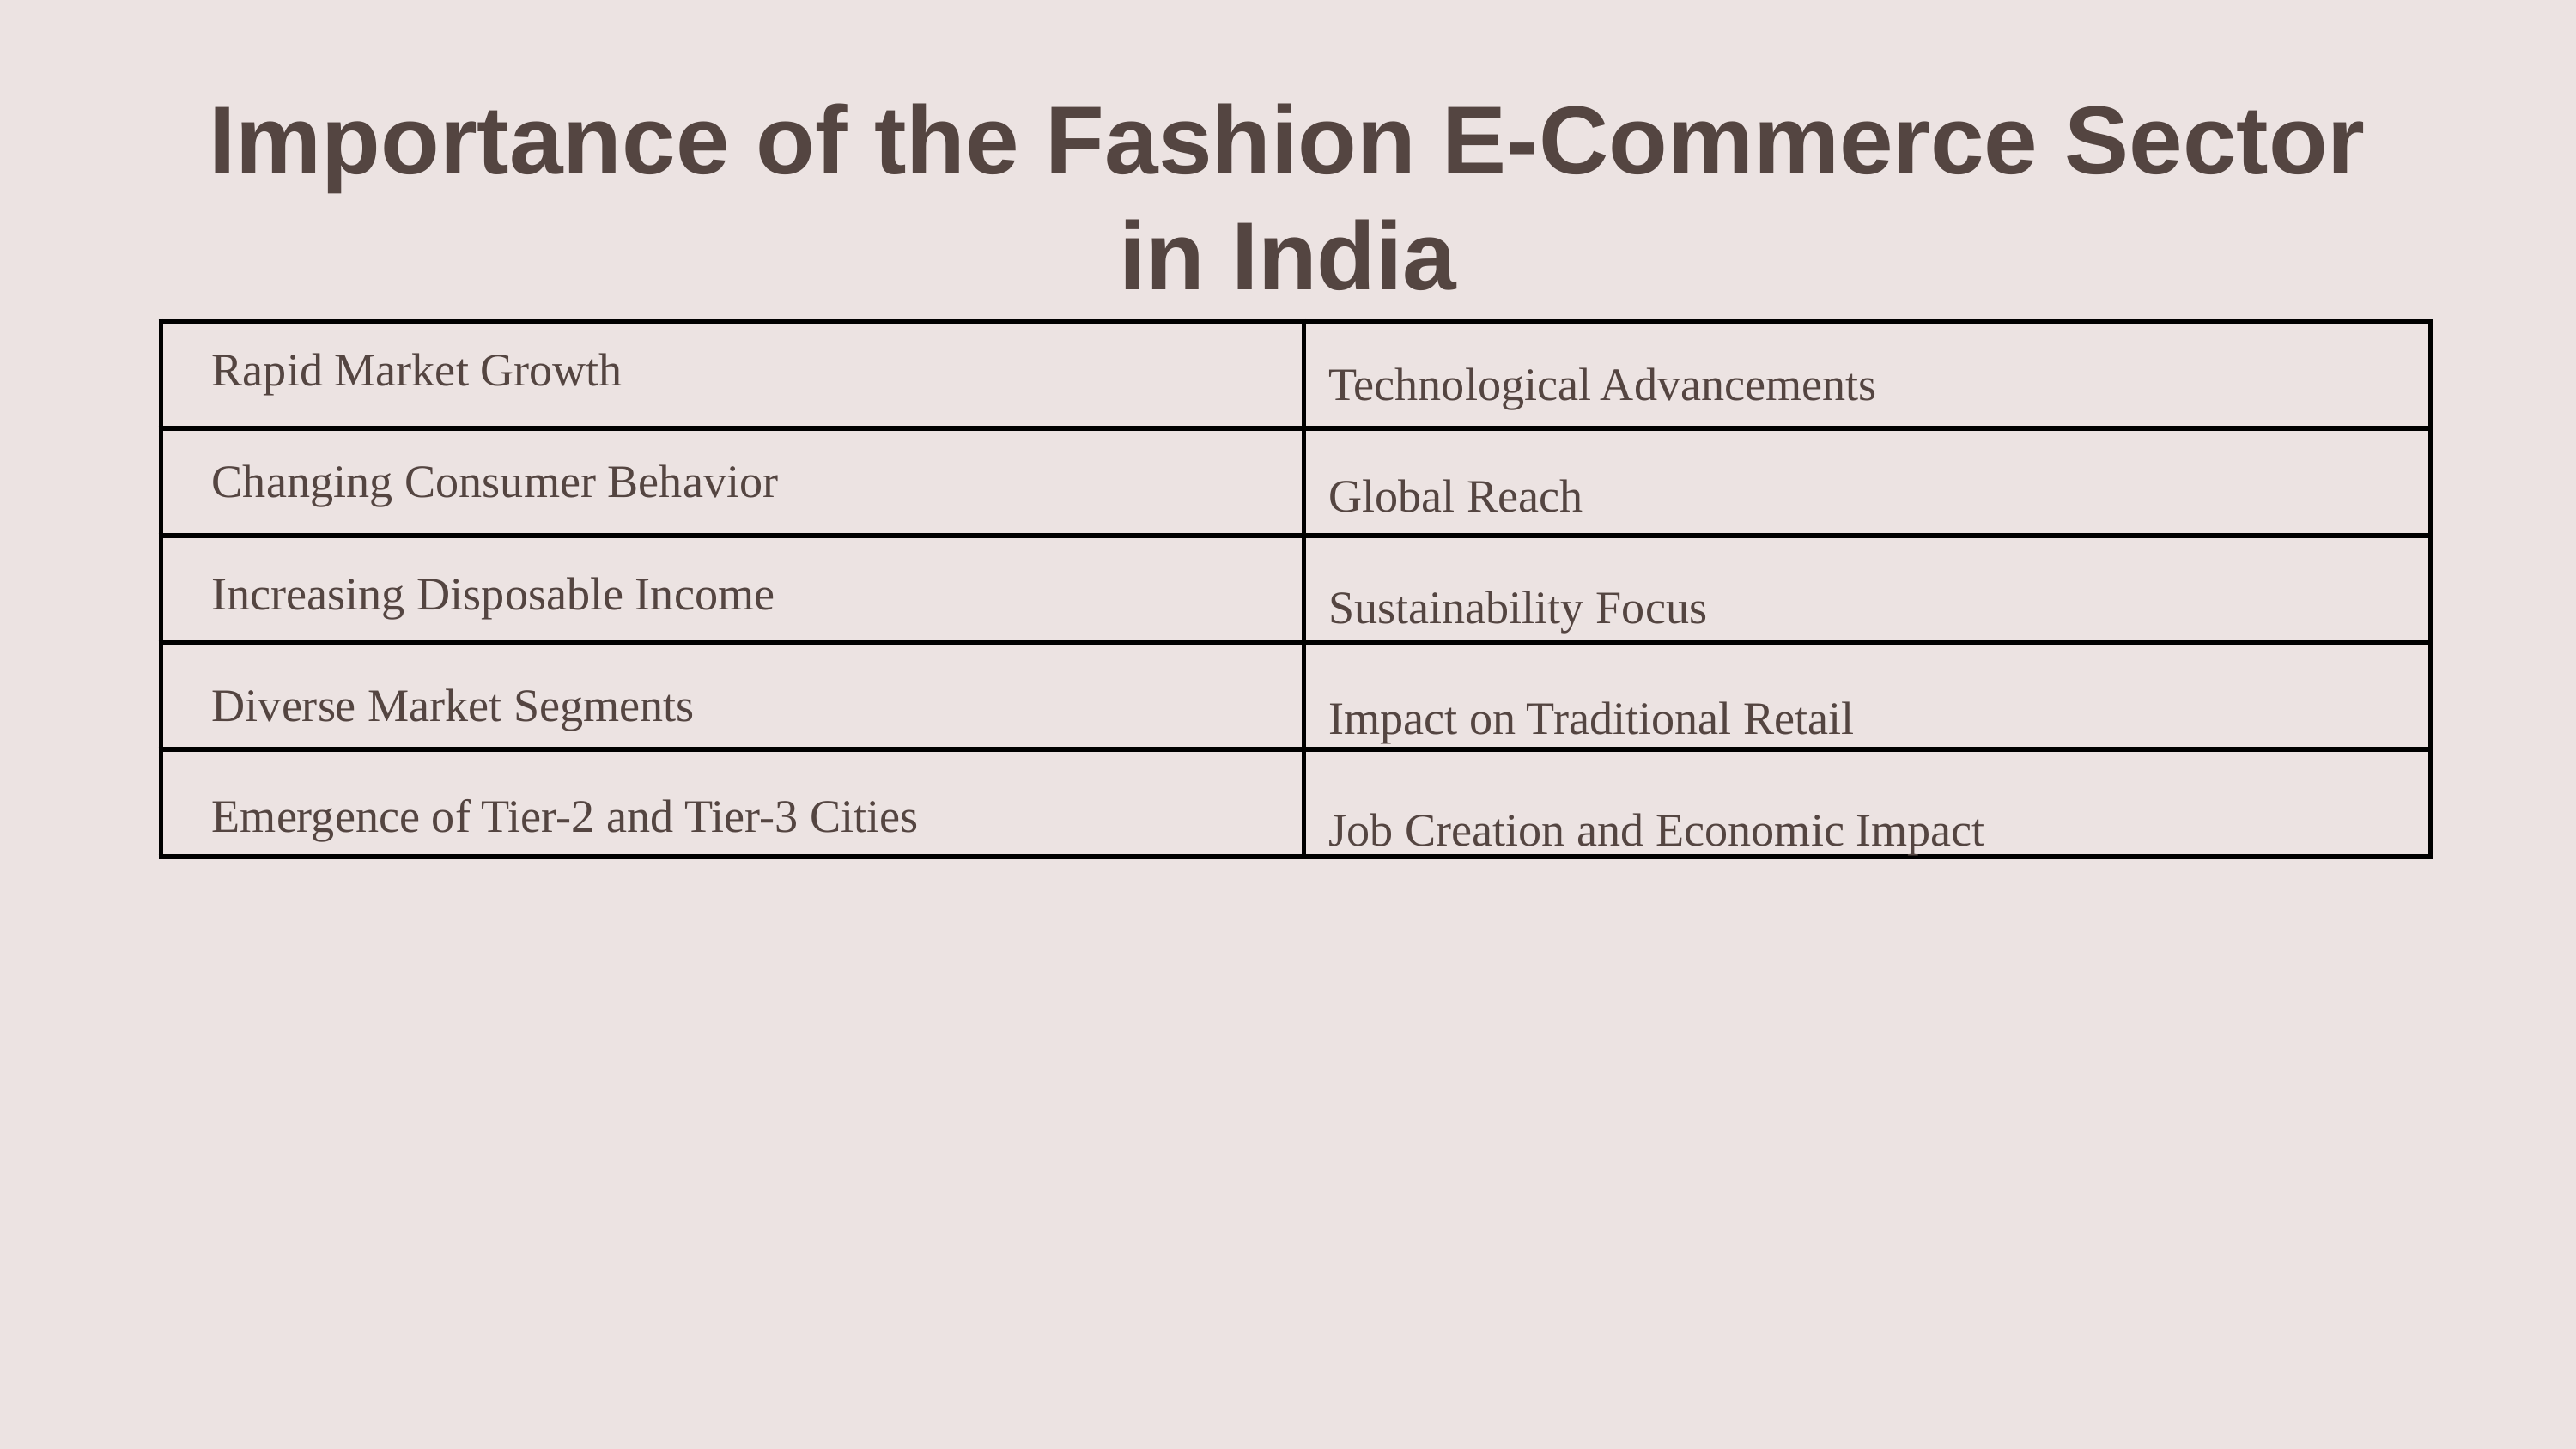

Importance of the Fashion E-Commerce Sector in India
|  |  |
| --- | --- |
|  |  |
|  |  |
|  |  |
|  |  |
Rapid Market Growth

Changing Consumer Behavior

Increasing Disposable Income

Diverse Market Segments

Emergence of Tier-2 and Tier-3 Cities
Technological Advancements

Global Reach

Sustainability Focus

Impact on Traditional Retail

Job Creation and Economic Impact